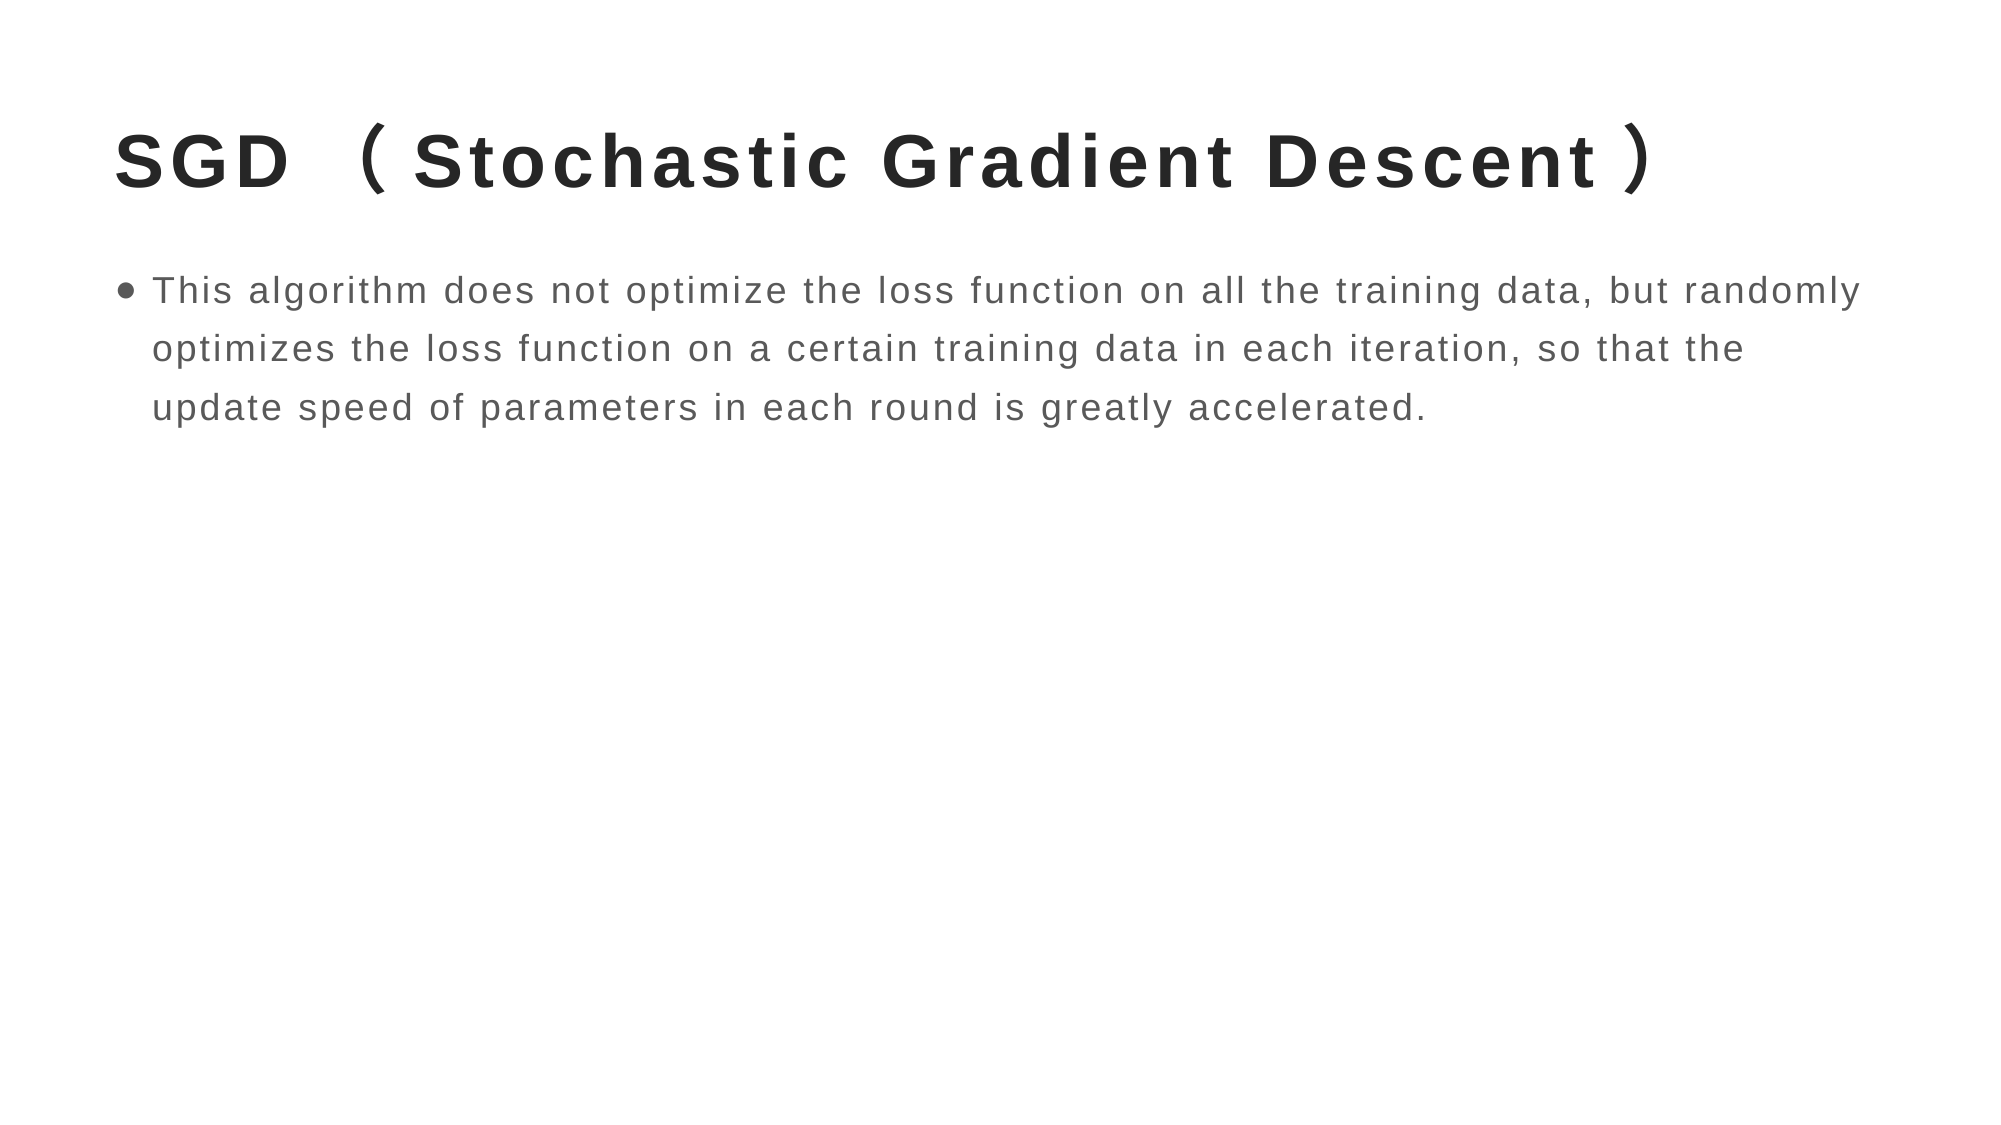

# SGD（Stochastic Gradient Descent）
This algorithm does not optimize the loss function on all the training data, but randomly optimizes the loss function on a certain training data in each iteration, so that the update speed of parameters in each round is greatly accelerated.